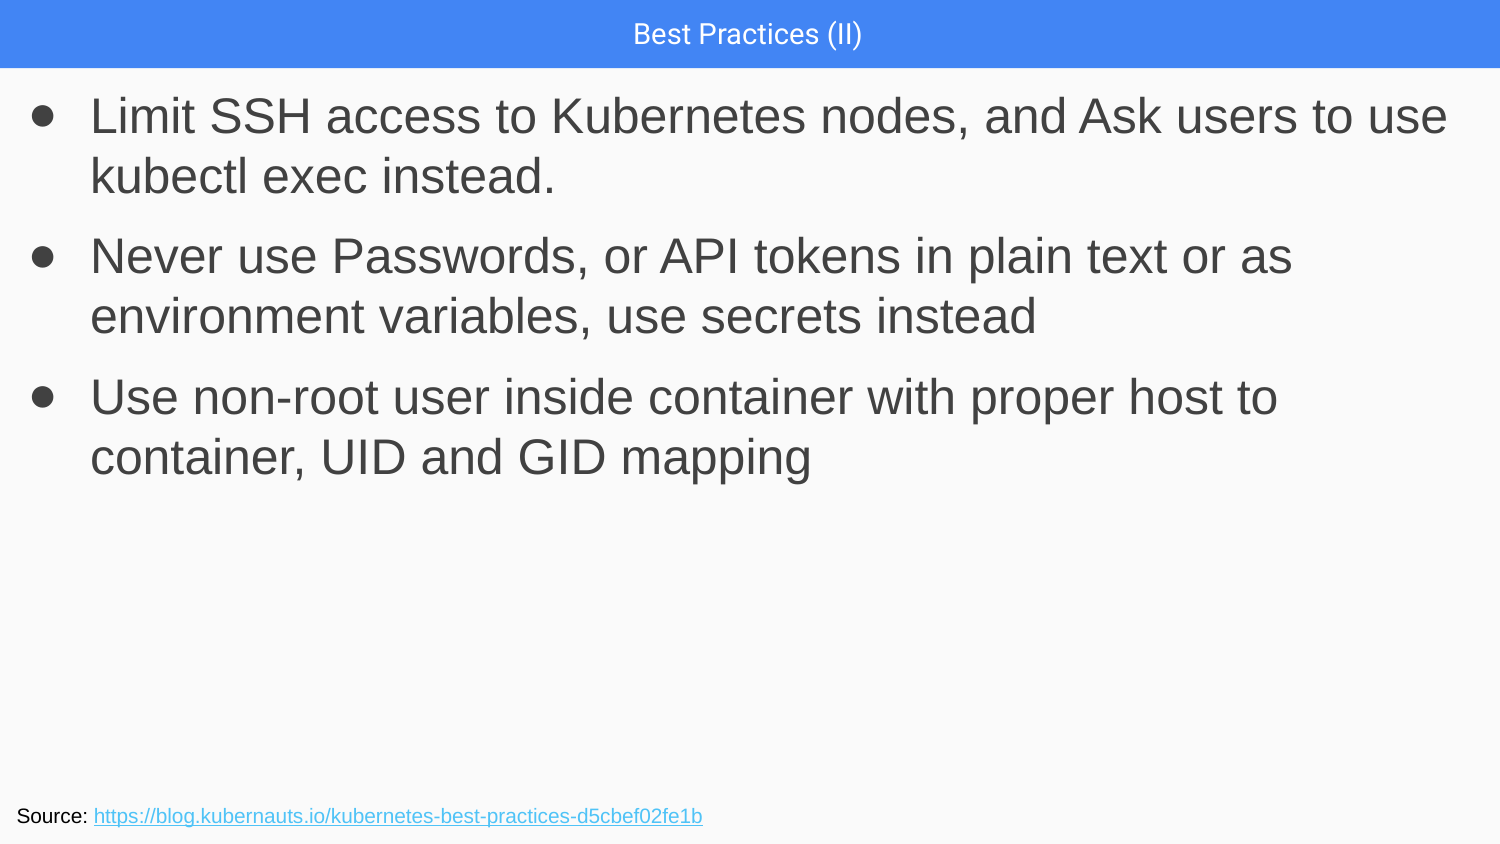

Best Practices (II)
Limit SSH access to Kubernetes nodes, and Ask users to use kubectl exec instead.
Never use Passwords, or API tokens in plain text or as environment variables, use secrets instead
Use non-root user inside container with proper host to container, UID and GID mapping

Source: https://blog.kubernauts.io/kubernetes-best-practices-d5cbef02fe1b